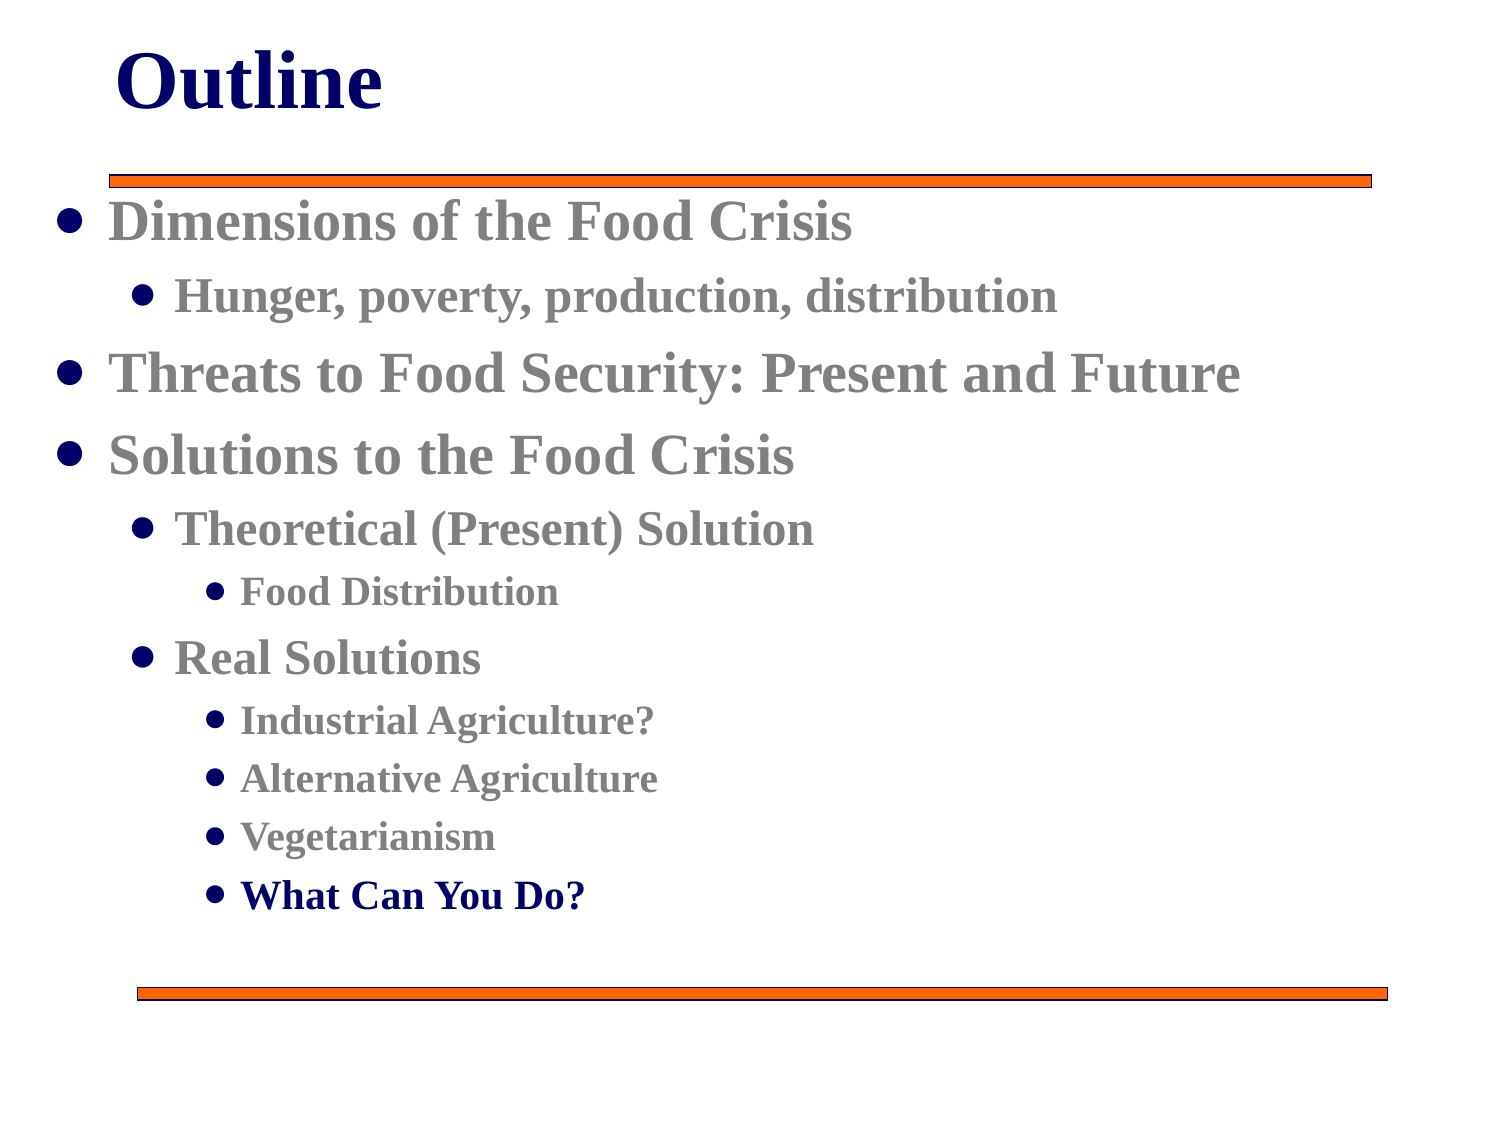

# Outline
Dimensions of the Food Crisis
Hunger, poverty, production, distribution
Threats to Food Security: Present and Future
Solutions to the Food Crisis
Theoretical (Present) Solution
Food Distribution
Real Solutions
Industrial Agriculture?
Alternative Agriculture
Vegetarianism
What Can You Do?